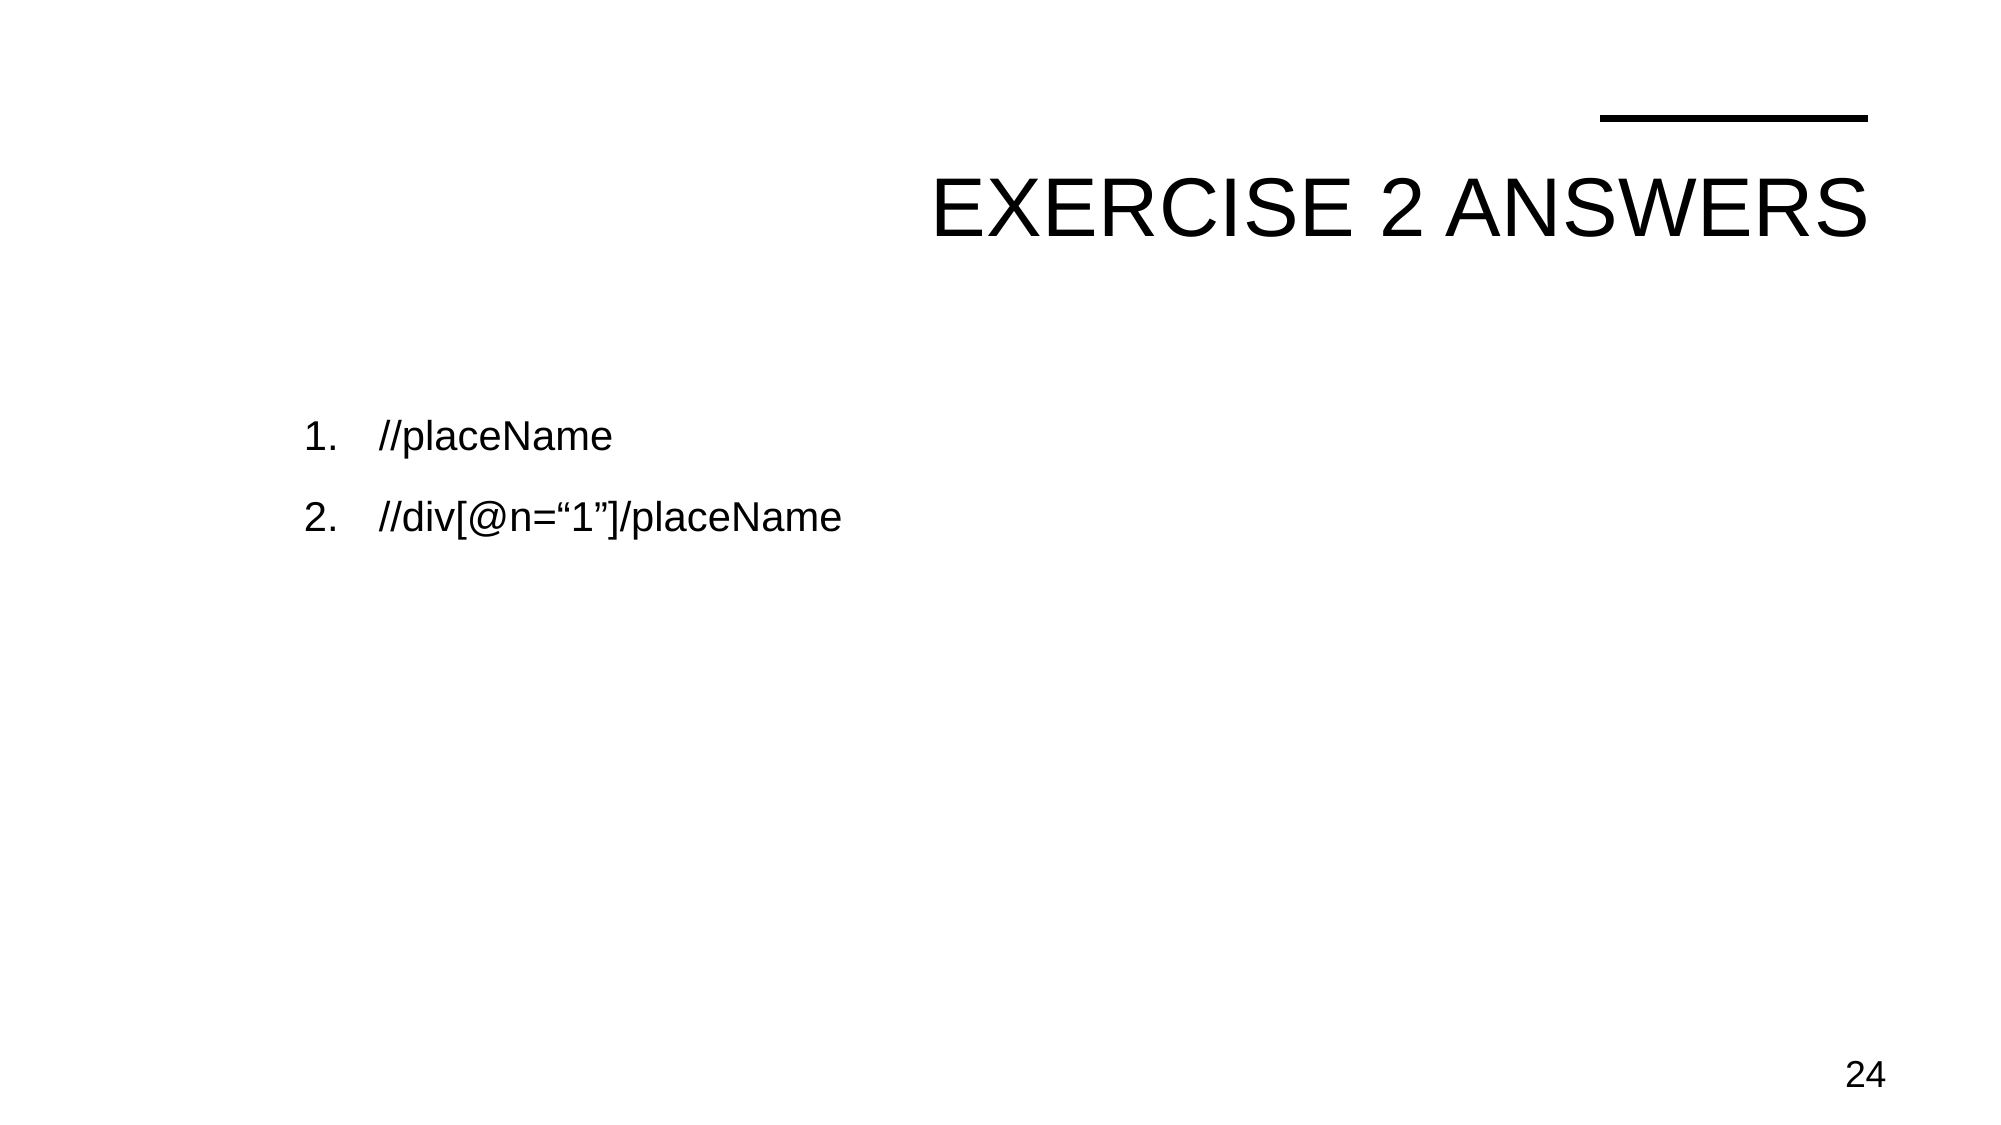

# Exercise 2 Answers
//placeName
//div[@n=“1”]/placeName
24